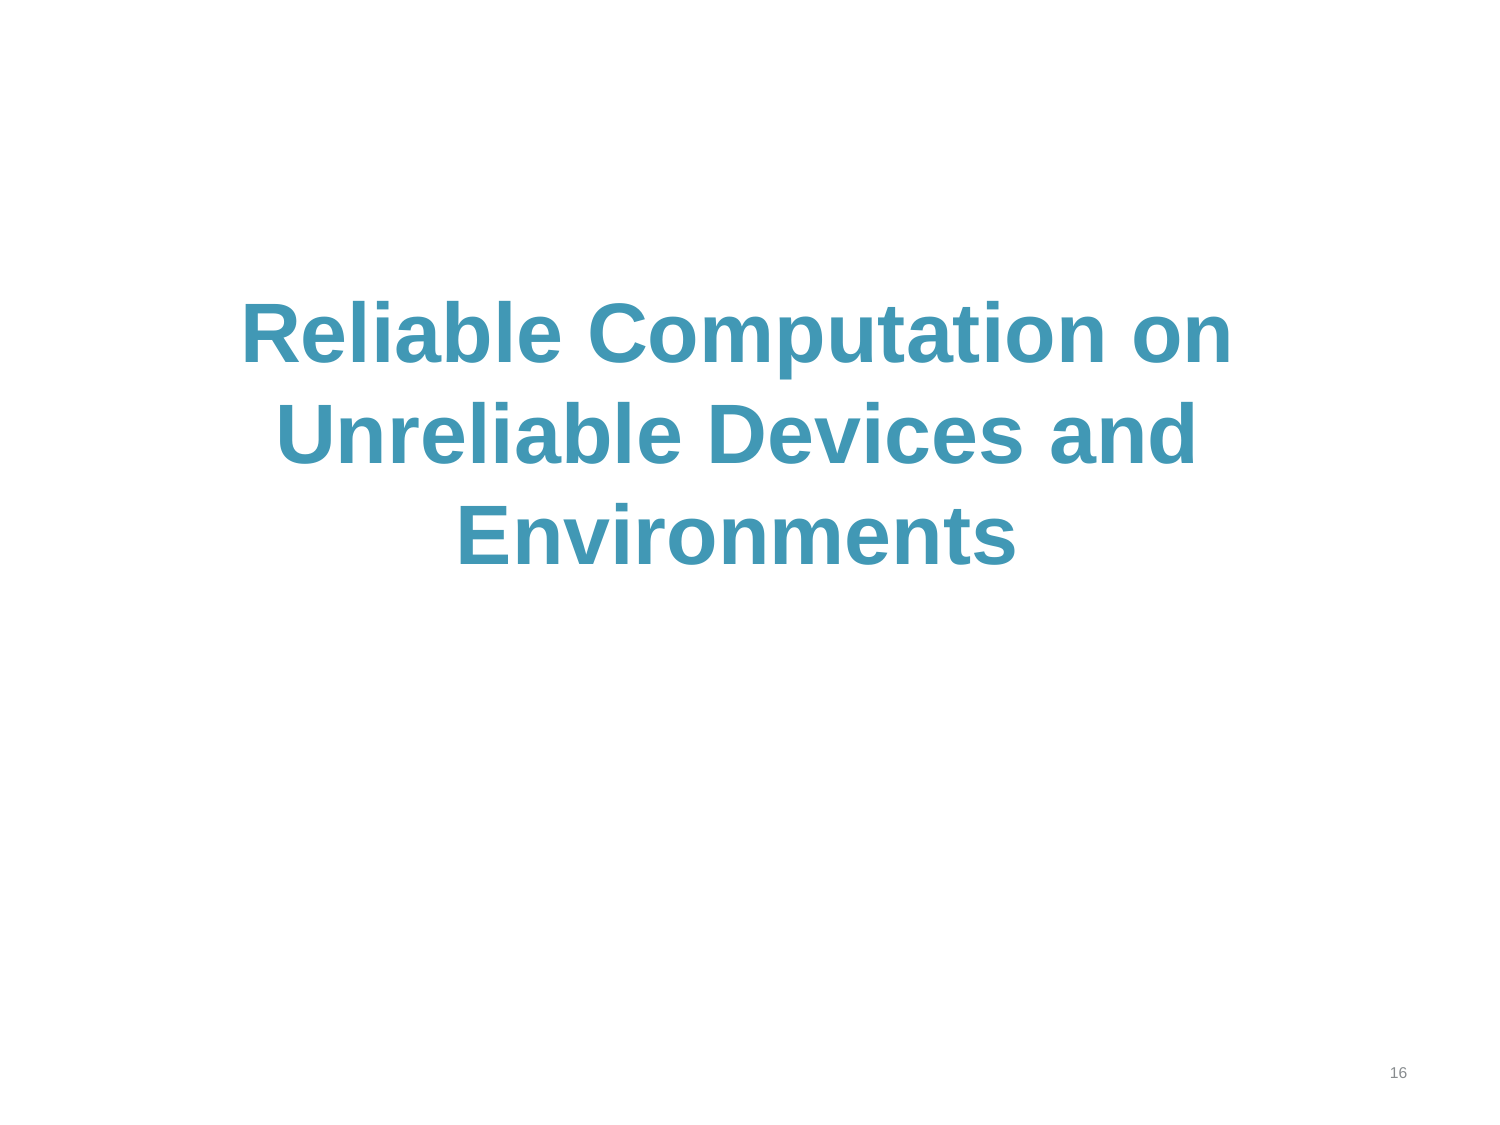

# Reliable Computation on Unreliable Devices and Environments

16